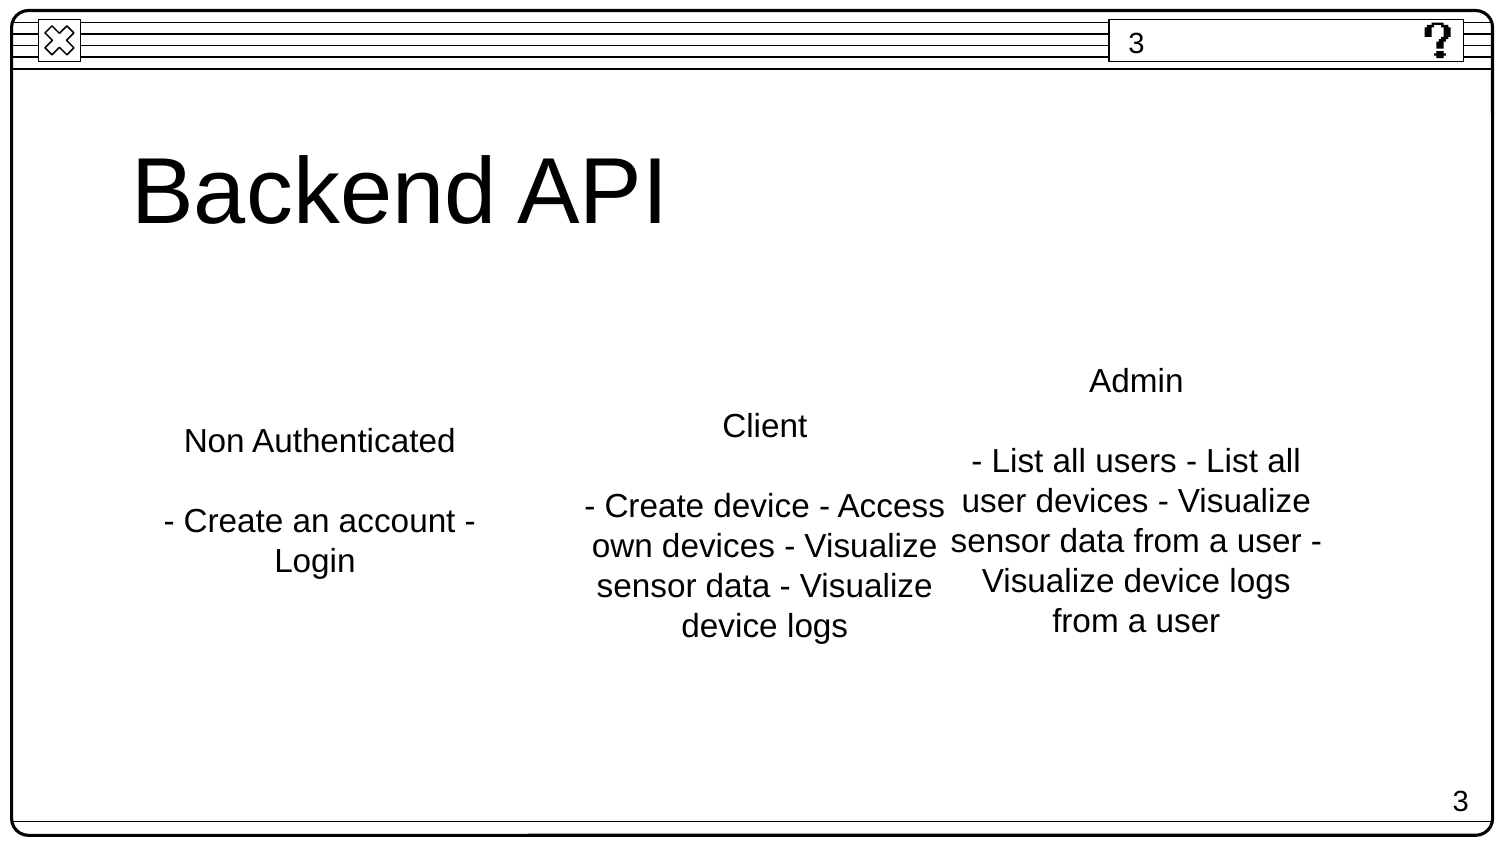

3
# Backend API
Non Authenticated

- Create an account - Login
Admin

- List all users - List all user devices - Visualize sensor data from a user - Visualize device logs from a user
Client

- Create device - Access own devices - Visualize sensor data - Visualize device logs
3